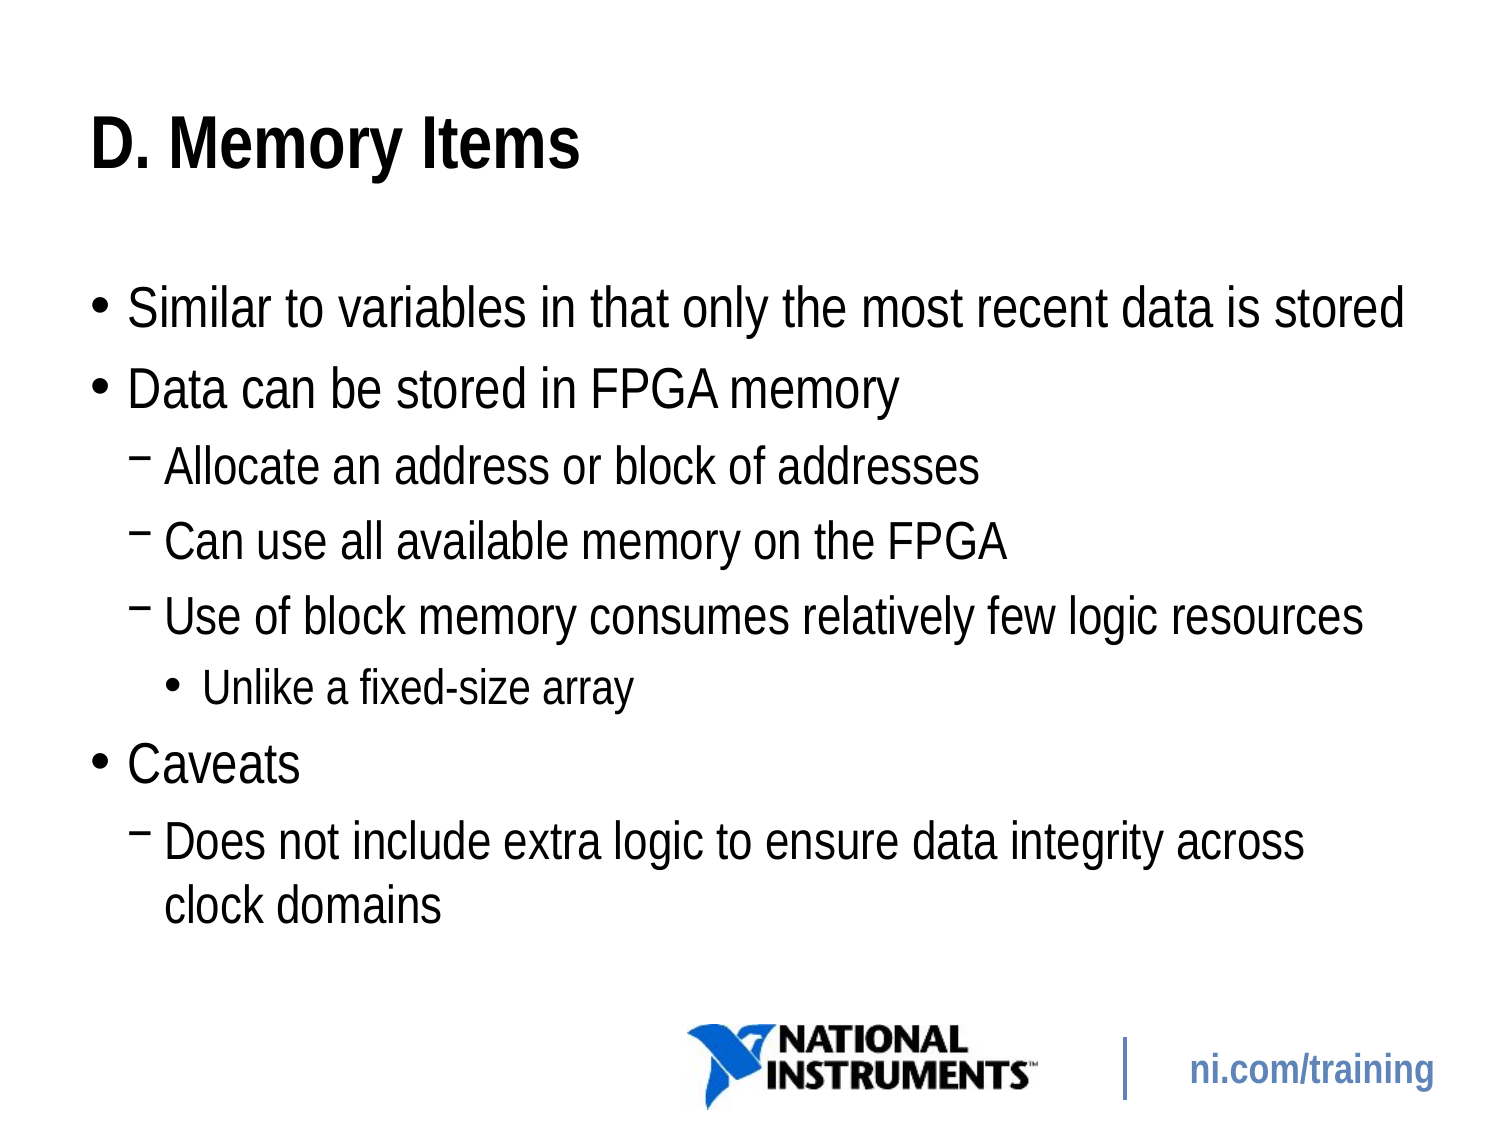

# D. Memory Items
Similar to variables in that only the most recent data is stored
Data can be stored in FPGA memory
Allocate an address or block of addresses
Can use all available memory on the FPGA
Use of block memory consumes relatively few logic resources
Unlike a fixed-size array
Caveats
Does not include extra logic to ensure data integrity across clock domains